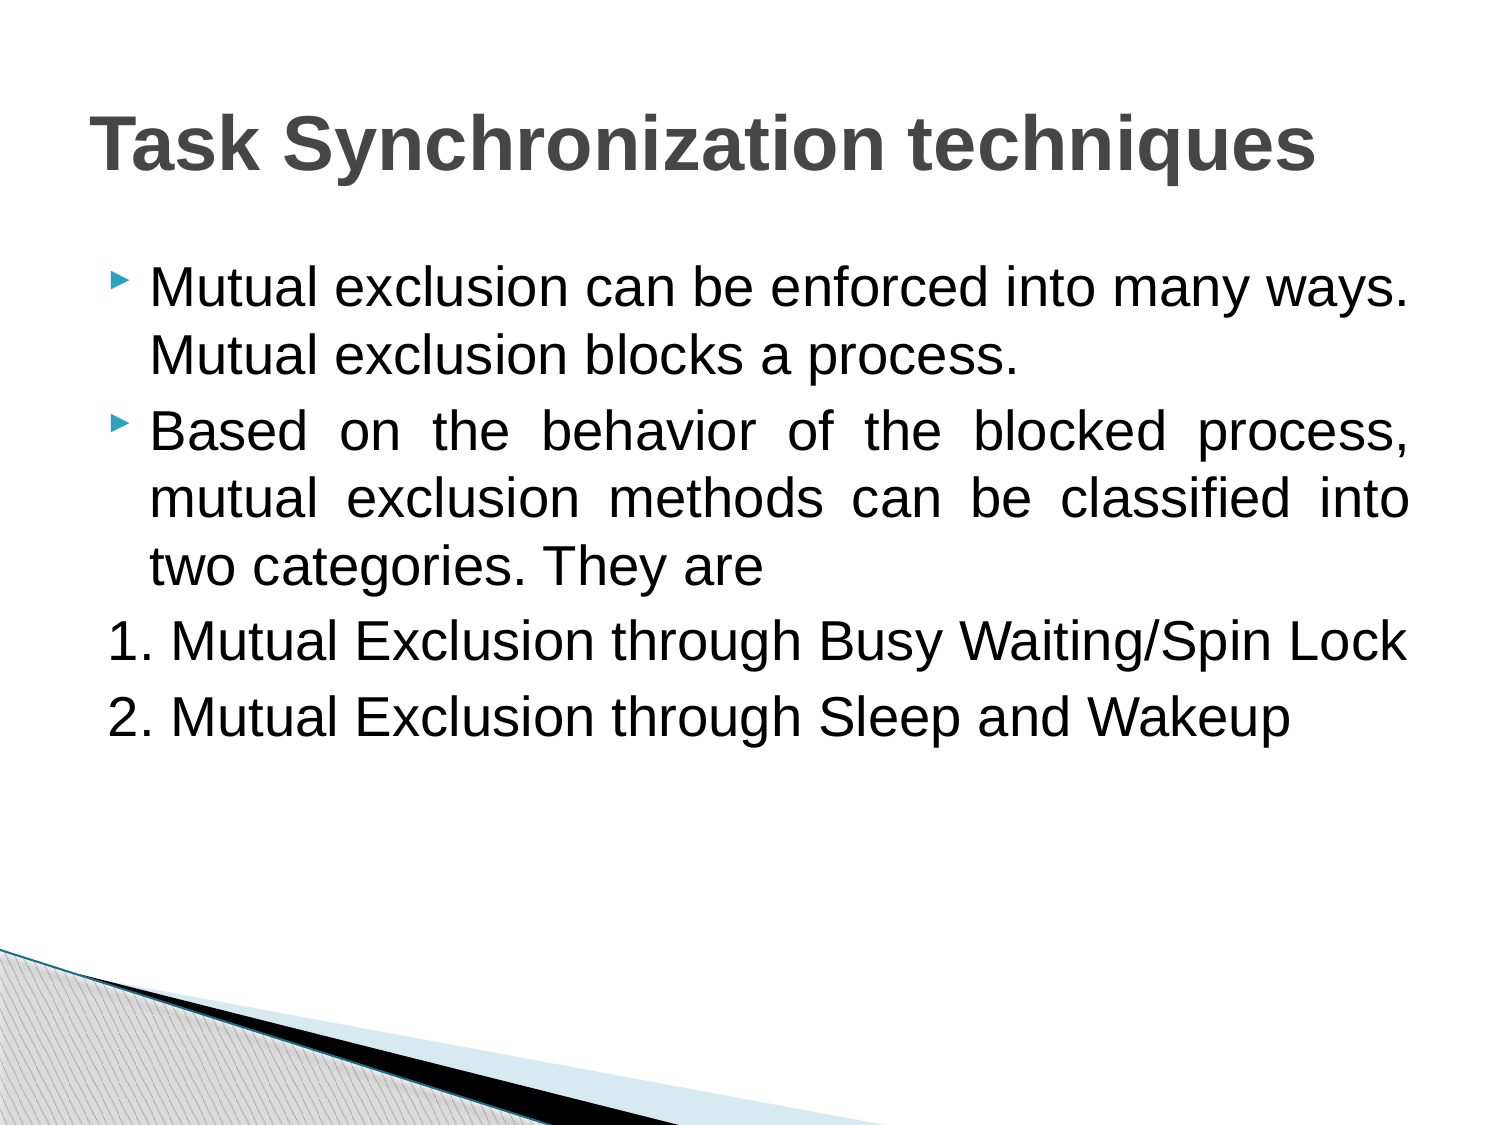

# Task Synchronization techniques
Mutual exclusion can be enforced into many ways. Mutual exclusion blocks a process.
Based on the behavior of the blocked process, mutual exclusion methods can be classified into two categories. They are
1. Mutual Exclusion through Busy Waiting/Spin Lock
2. Mutual Exclusion through Sleep and Wakeup